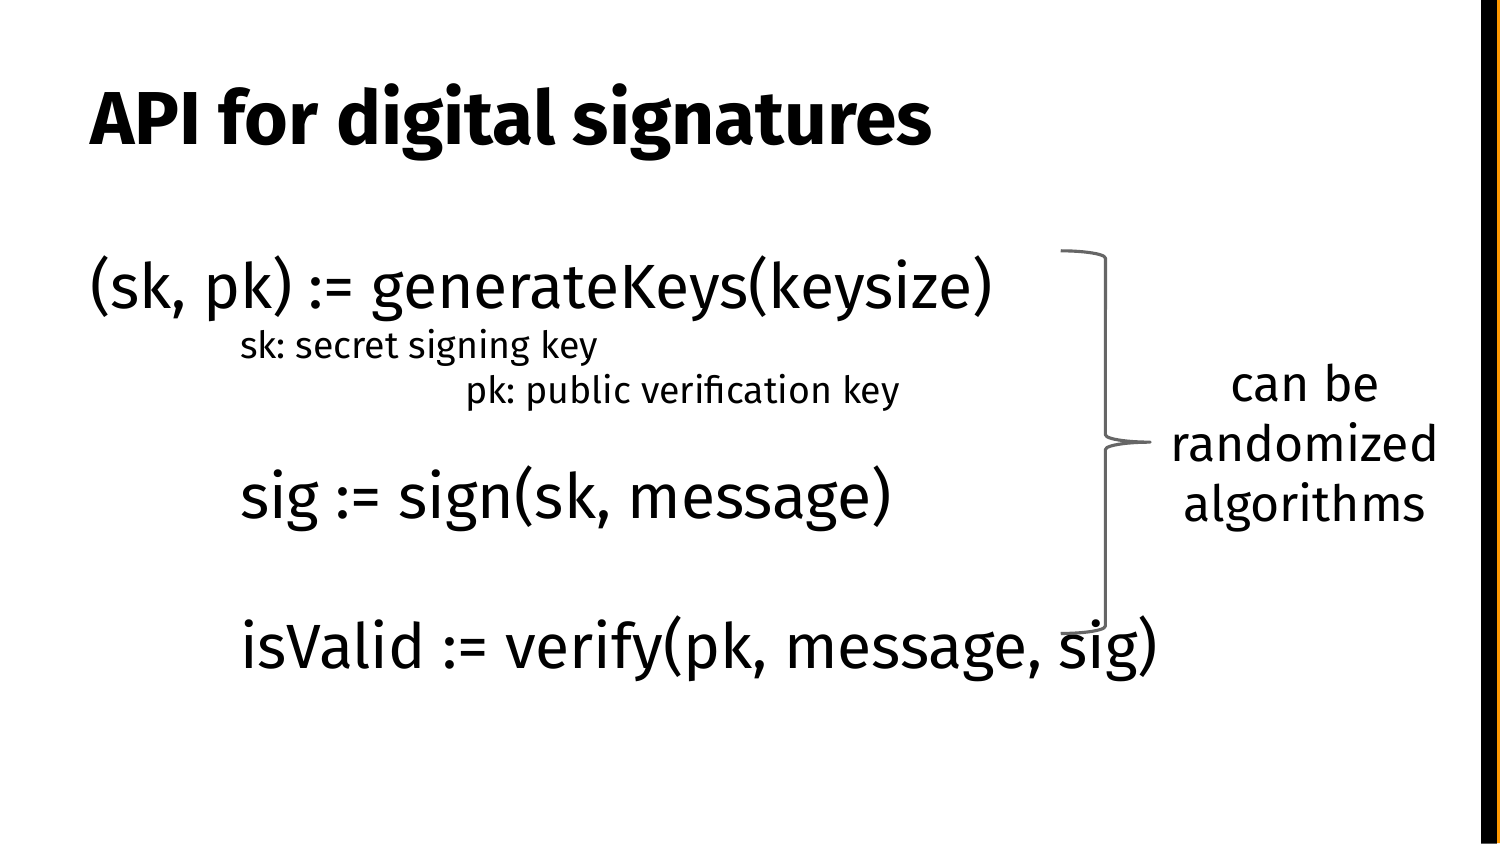

# API for digital signatures
(sk, pk) := generateKeys(keysize)
sk: secret signing key
		pk: public verification key

sig := sign(sk, message)

isValid := verify(pk, message, sig)

can be
randomized
algorithms